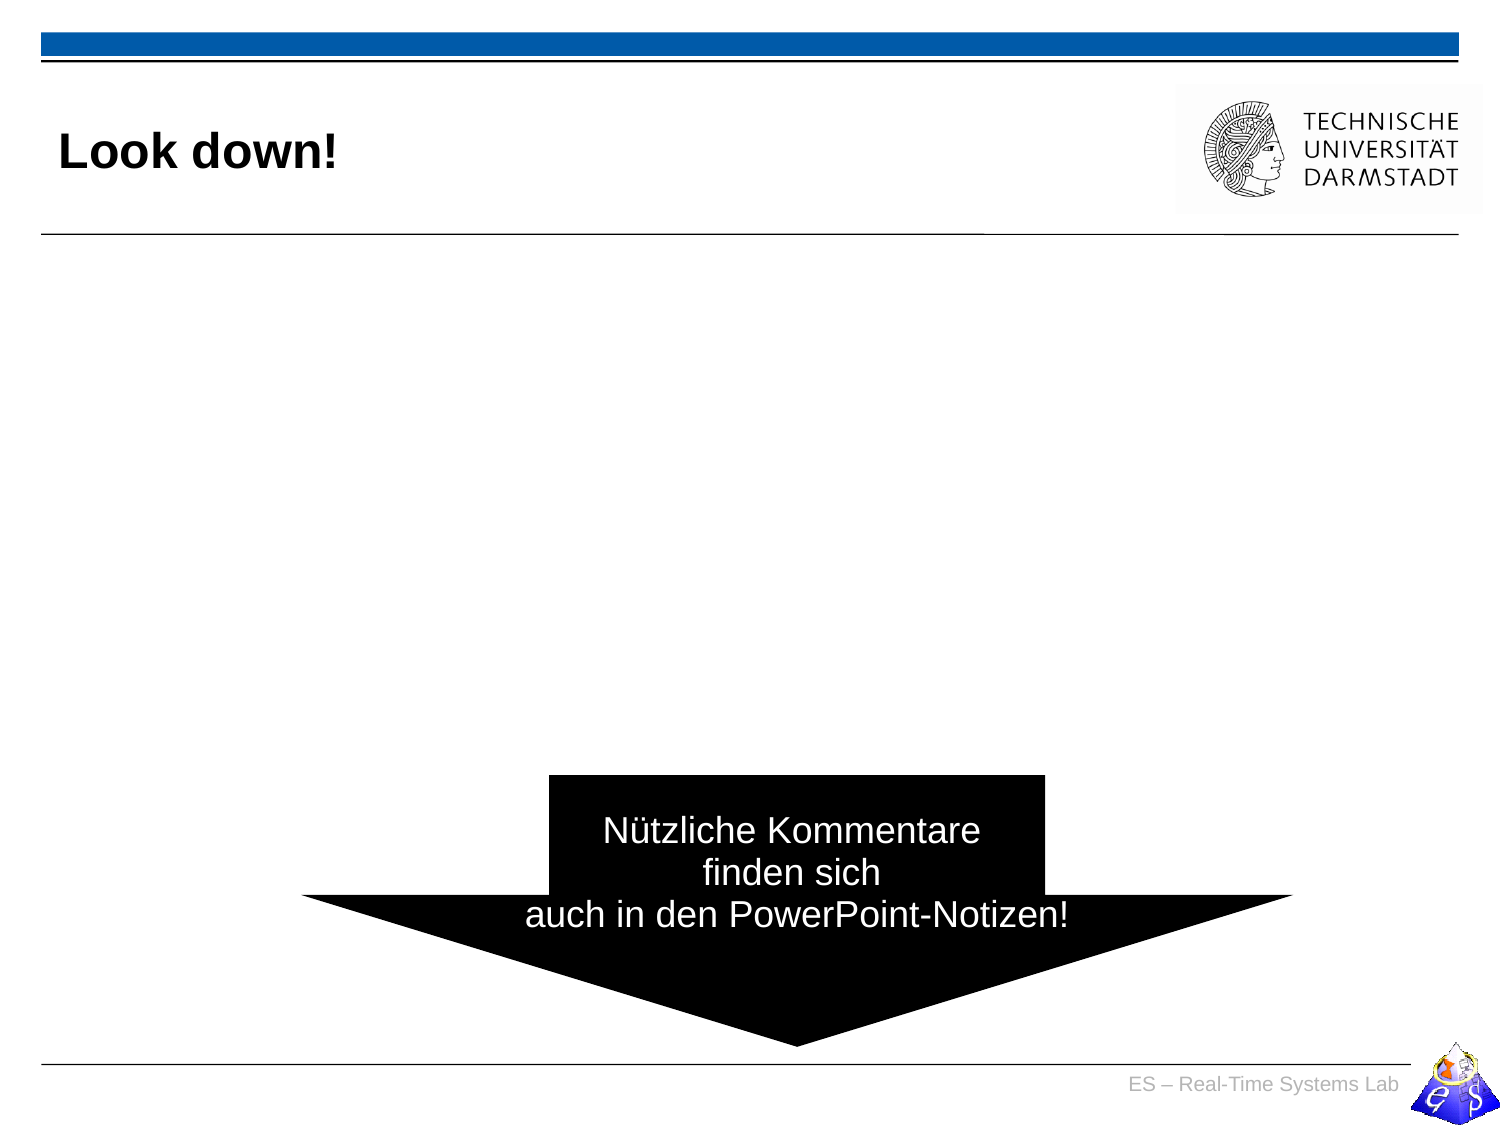

# Look down!
Nützliche Kommentare
finden sich
auch in den PowerPoint-Notizen!